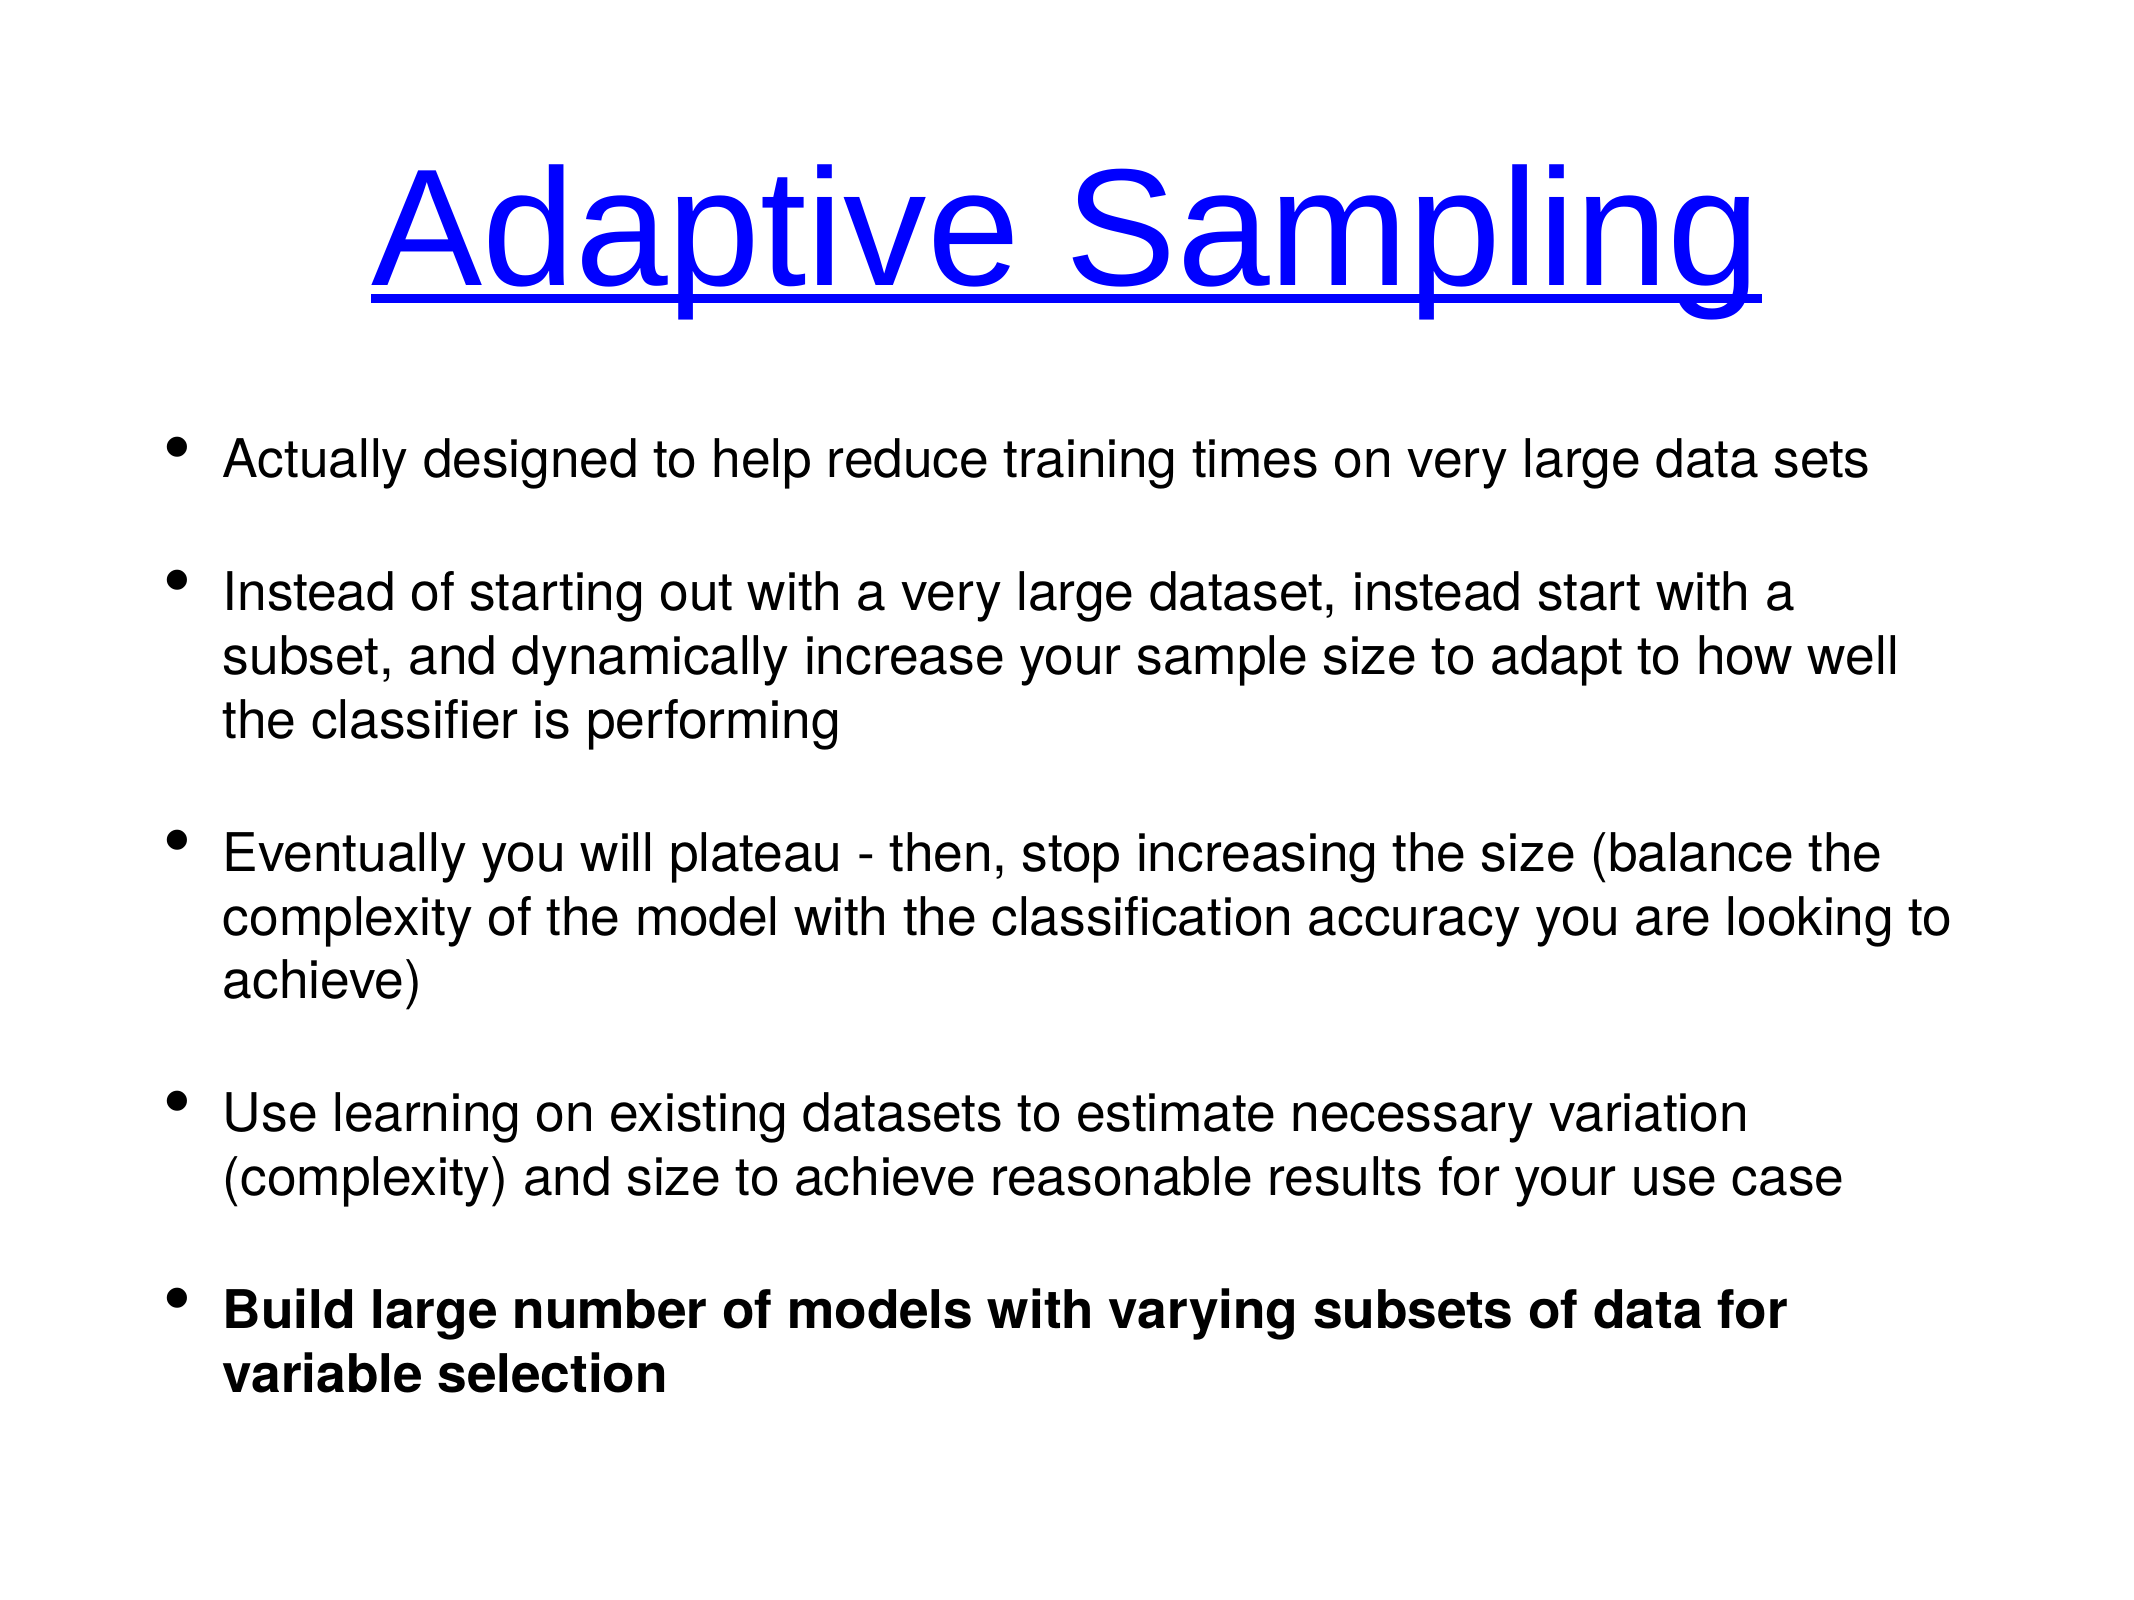

# Adaptive Sampling
Actually designed to help reduce training times on very large data sets
Instead of starting out with a very large dataset, instead start with a subset, and dynamically increase your sample size to adapt to how well the classifier is performing
Eventually you will plateau - then, stop increasing the size (balance the complexity of the model with the classification accuracy you are looking to achieve)
Use learning on existing datasets to estimate necessary variation (complexity) and size to achieve reasonable results for your use case
Build large number of models with varying subsets of data for variable selection